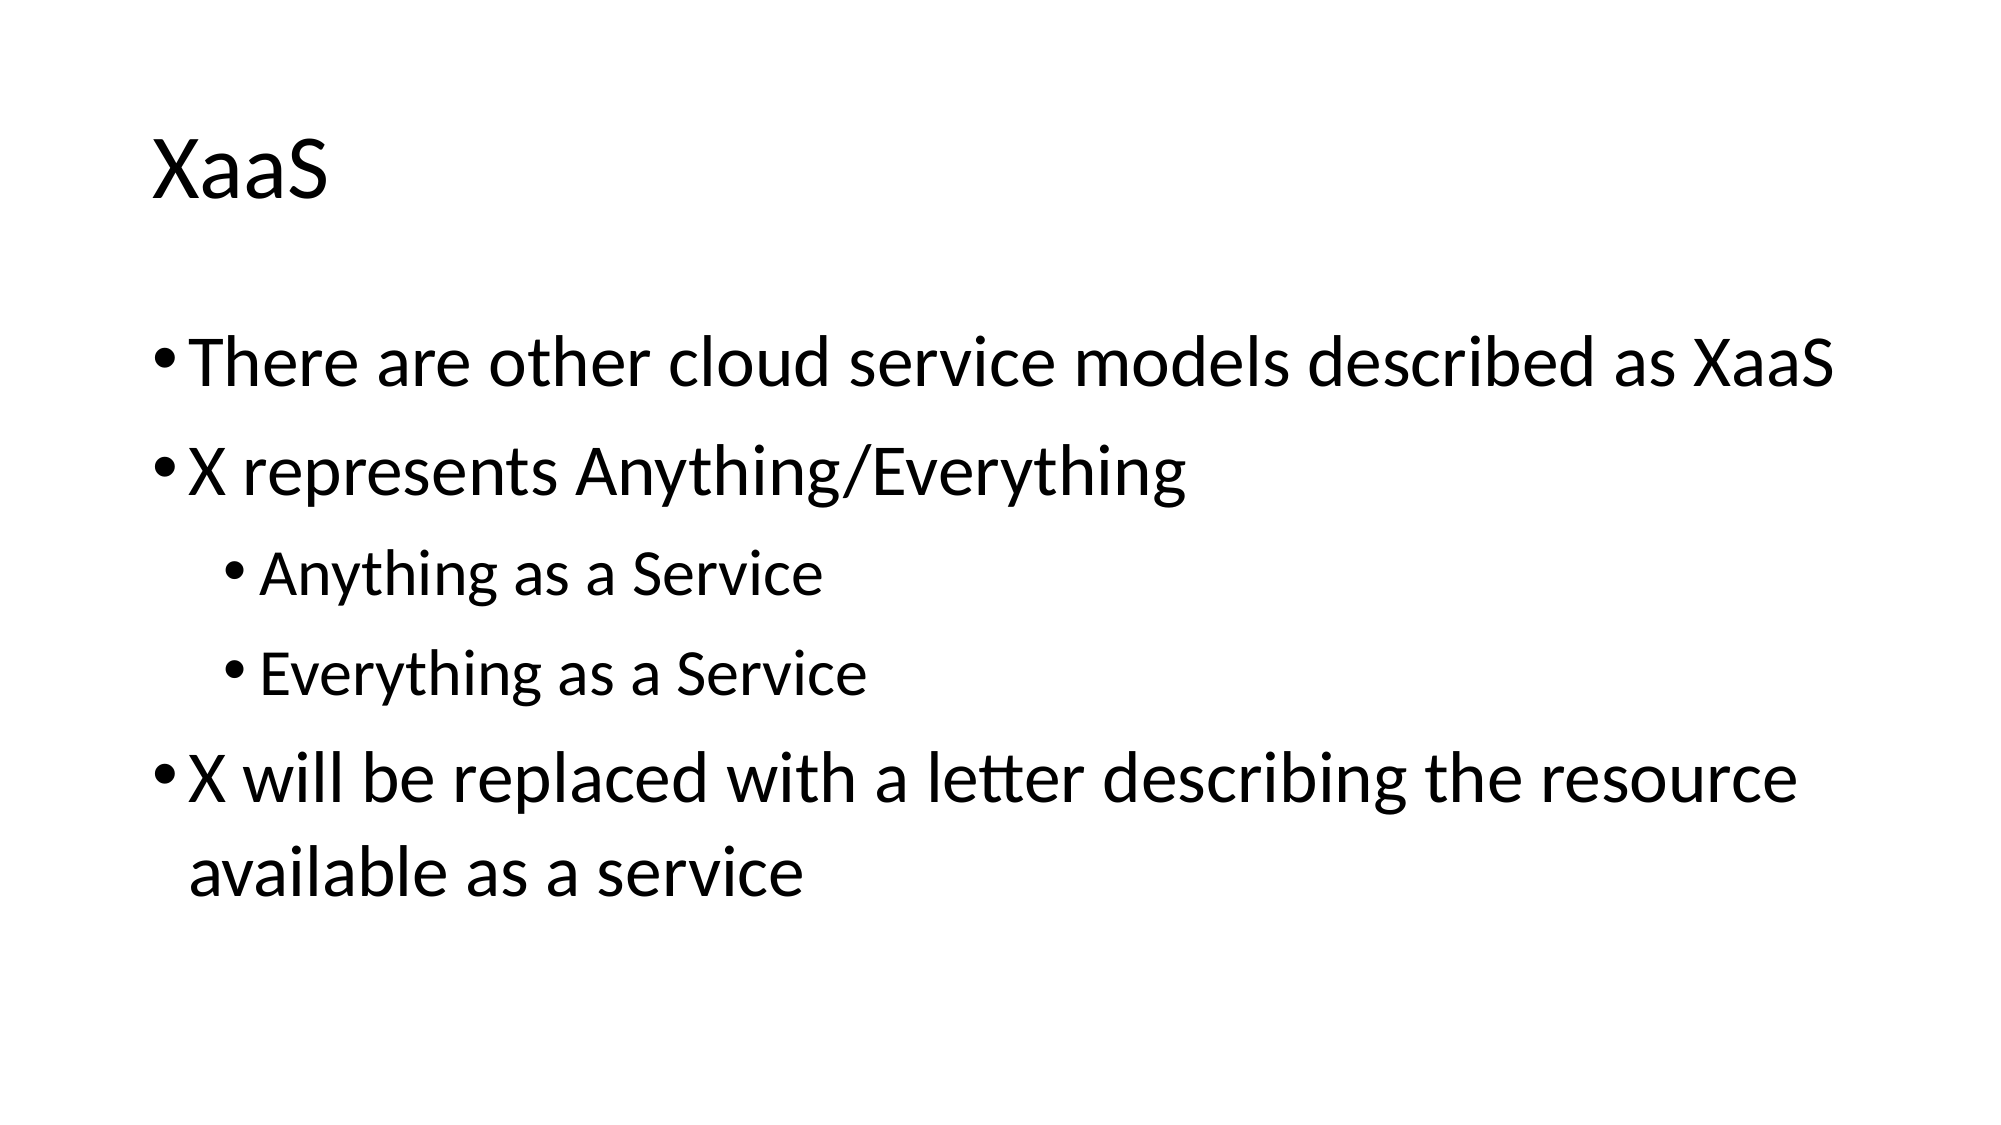

# XaaS
There are other cloud service models described as XaaS
X represents Anything/Everything
Anything as a Service
Everything as a Service
X will be replaced with a letter describing the resource available as a service